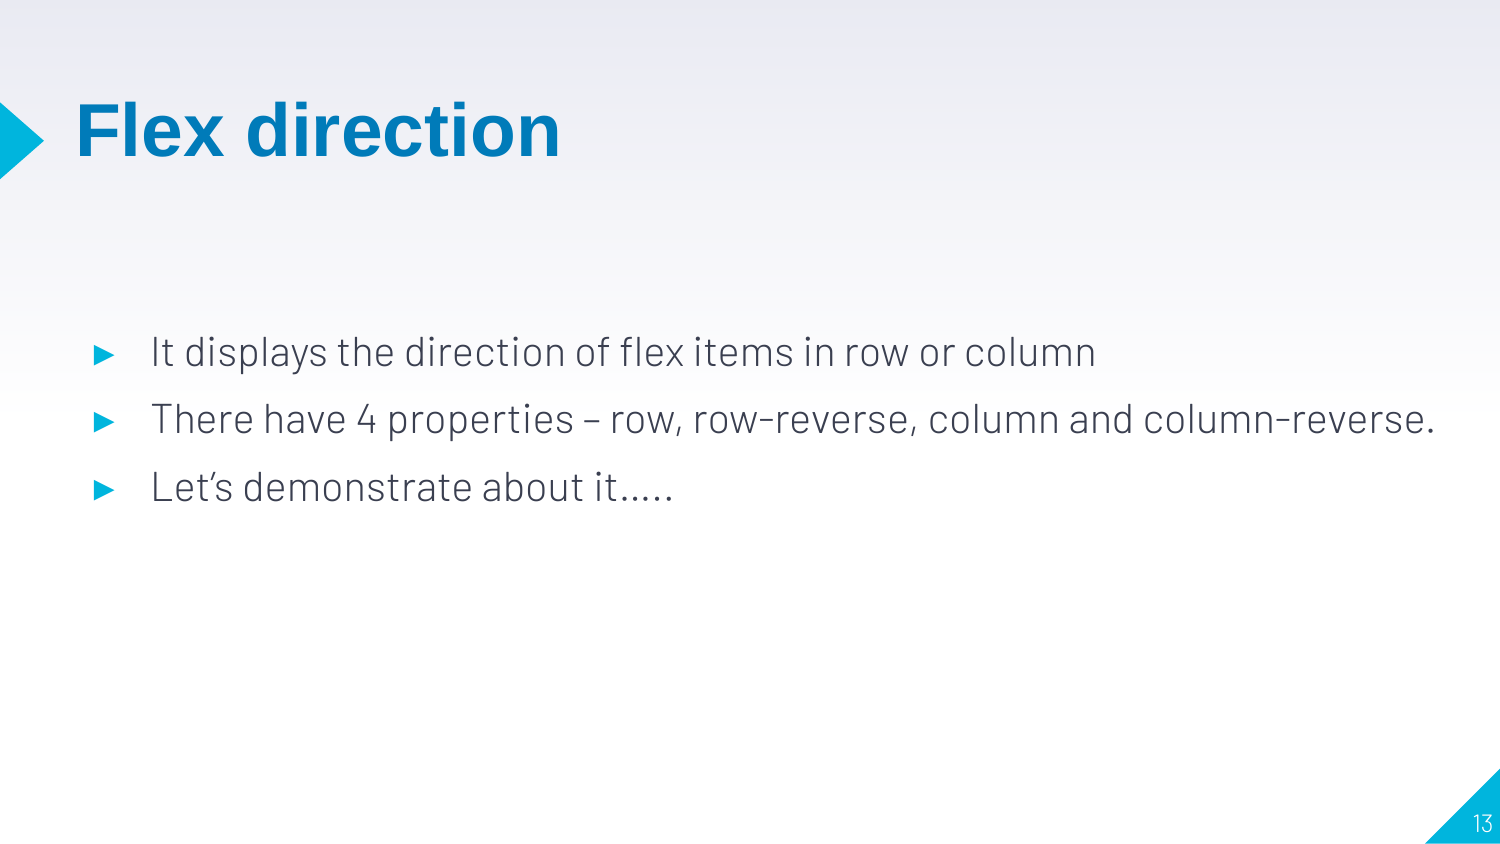

# Flex direction

It displays the direction of flex items in row or column
There have 4 properties – row, row-reverse, column and column-reverse.
Let’s demonstrate about it…..

13